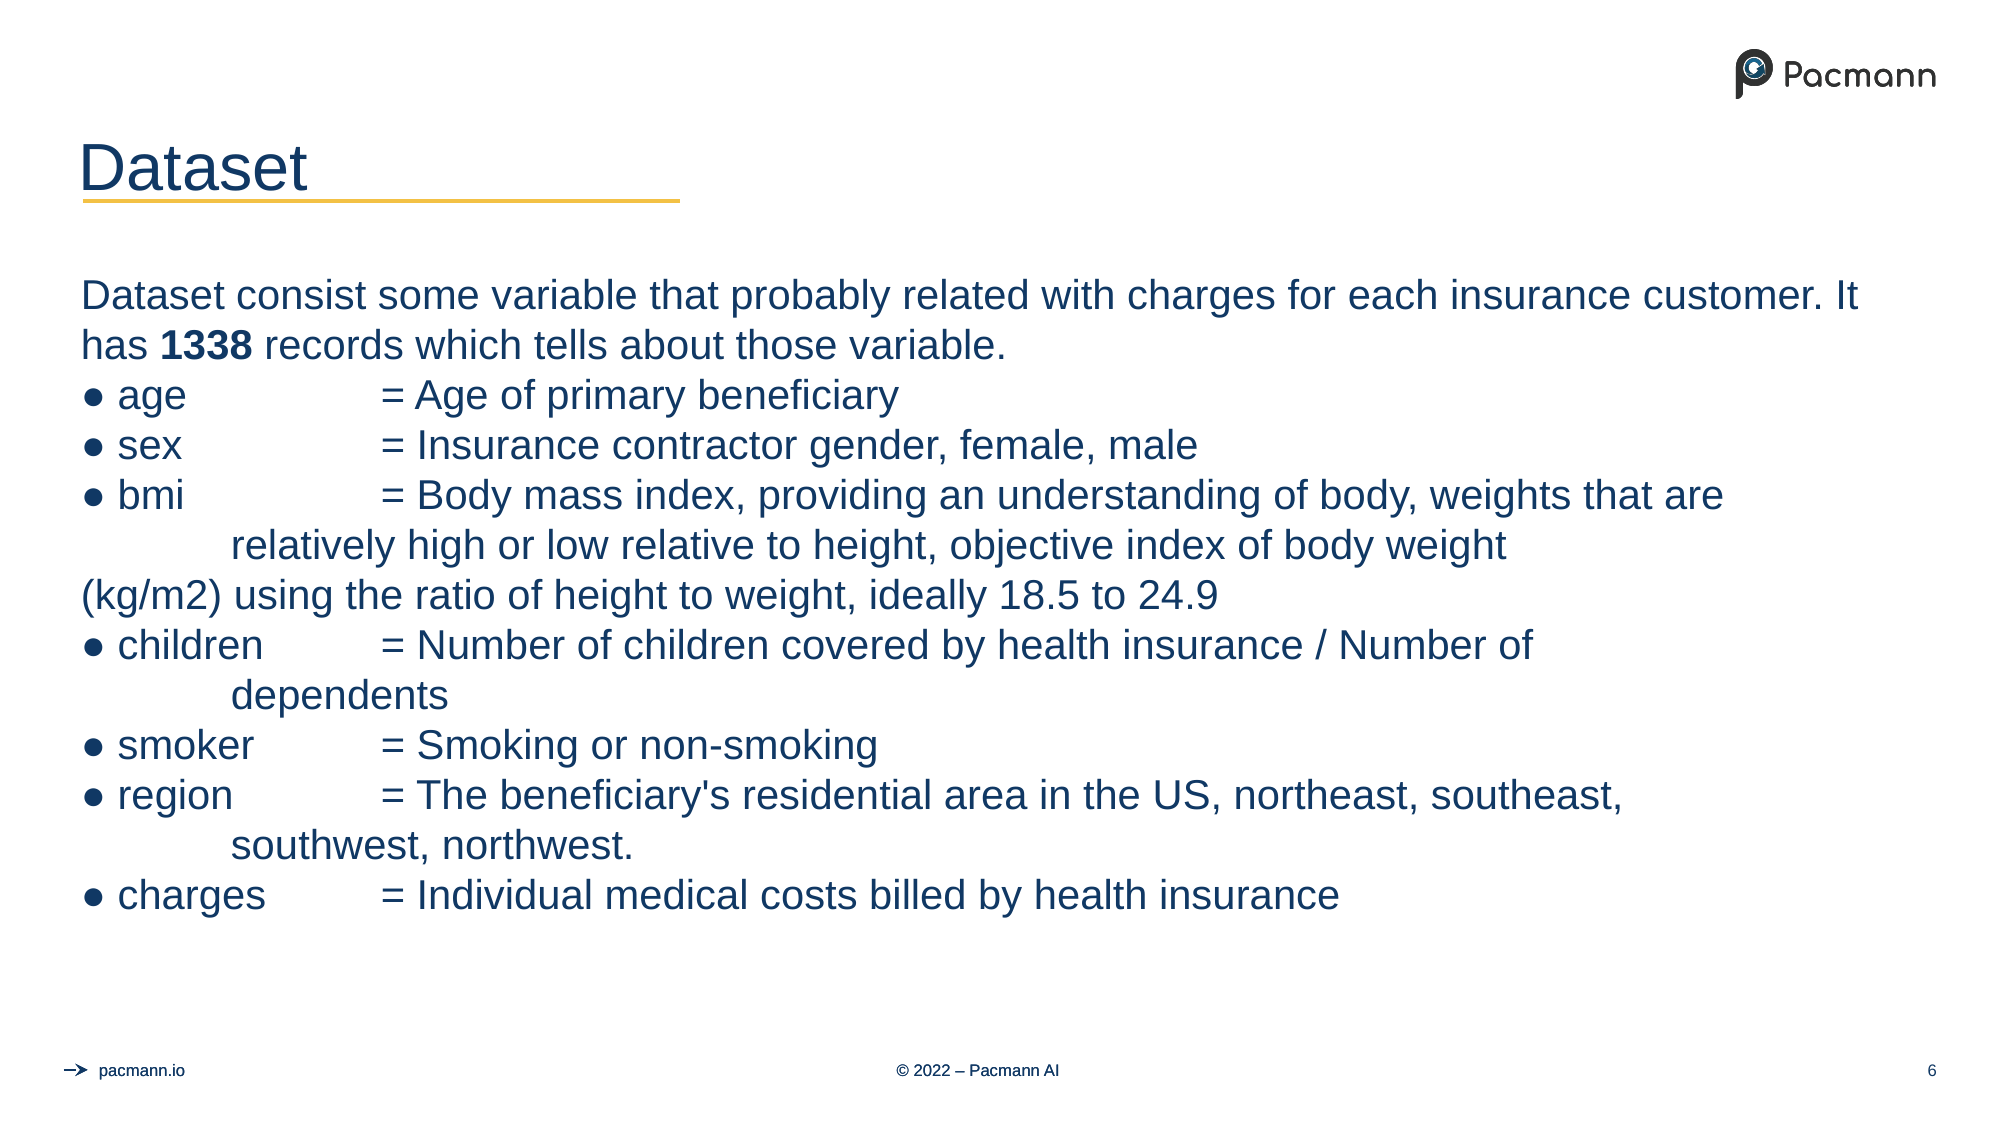

# Dataset
Dataset consist some variable that probably related with charges for each insurance customer. It has 1338 records which tells about those variable.
● age		= Age of primary beneficiary
● sex		= Insurance contractor gender, female, male
● bmi		= Body mass index, providing an understanding of body, weights that are 		relatively high or low relative to height, objective index of body weight 			(kg/m2) using the ratio of height to weight, ideally 18.5 to 24.9
● children	= Number of children covered by health insurance / Number of  				dependents
● smoker	= Smoking or non-smoking
● region	= The beneficiary's residential area in the US, northeast, southeast, 			southwest, northwest.
● charges	= Individual medical costs billed by health insurance